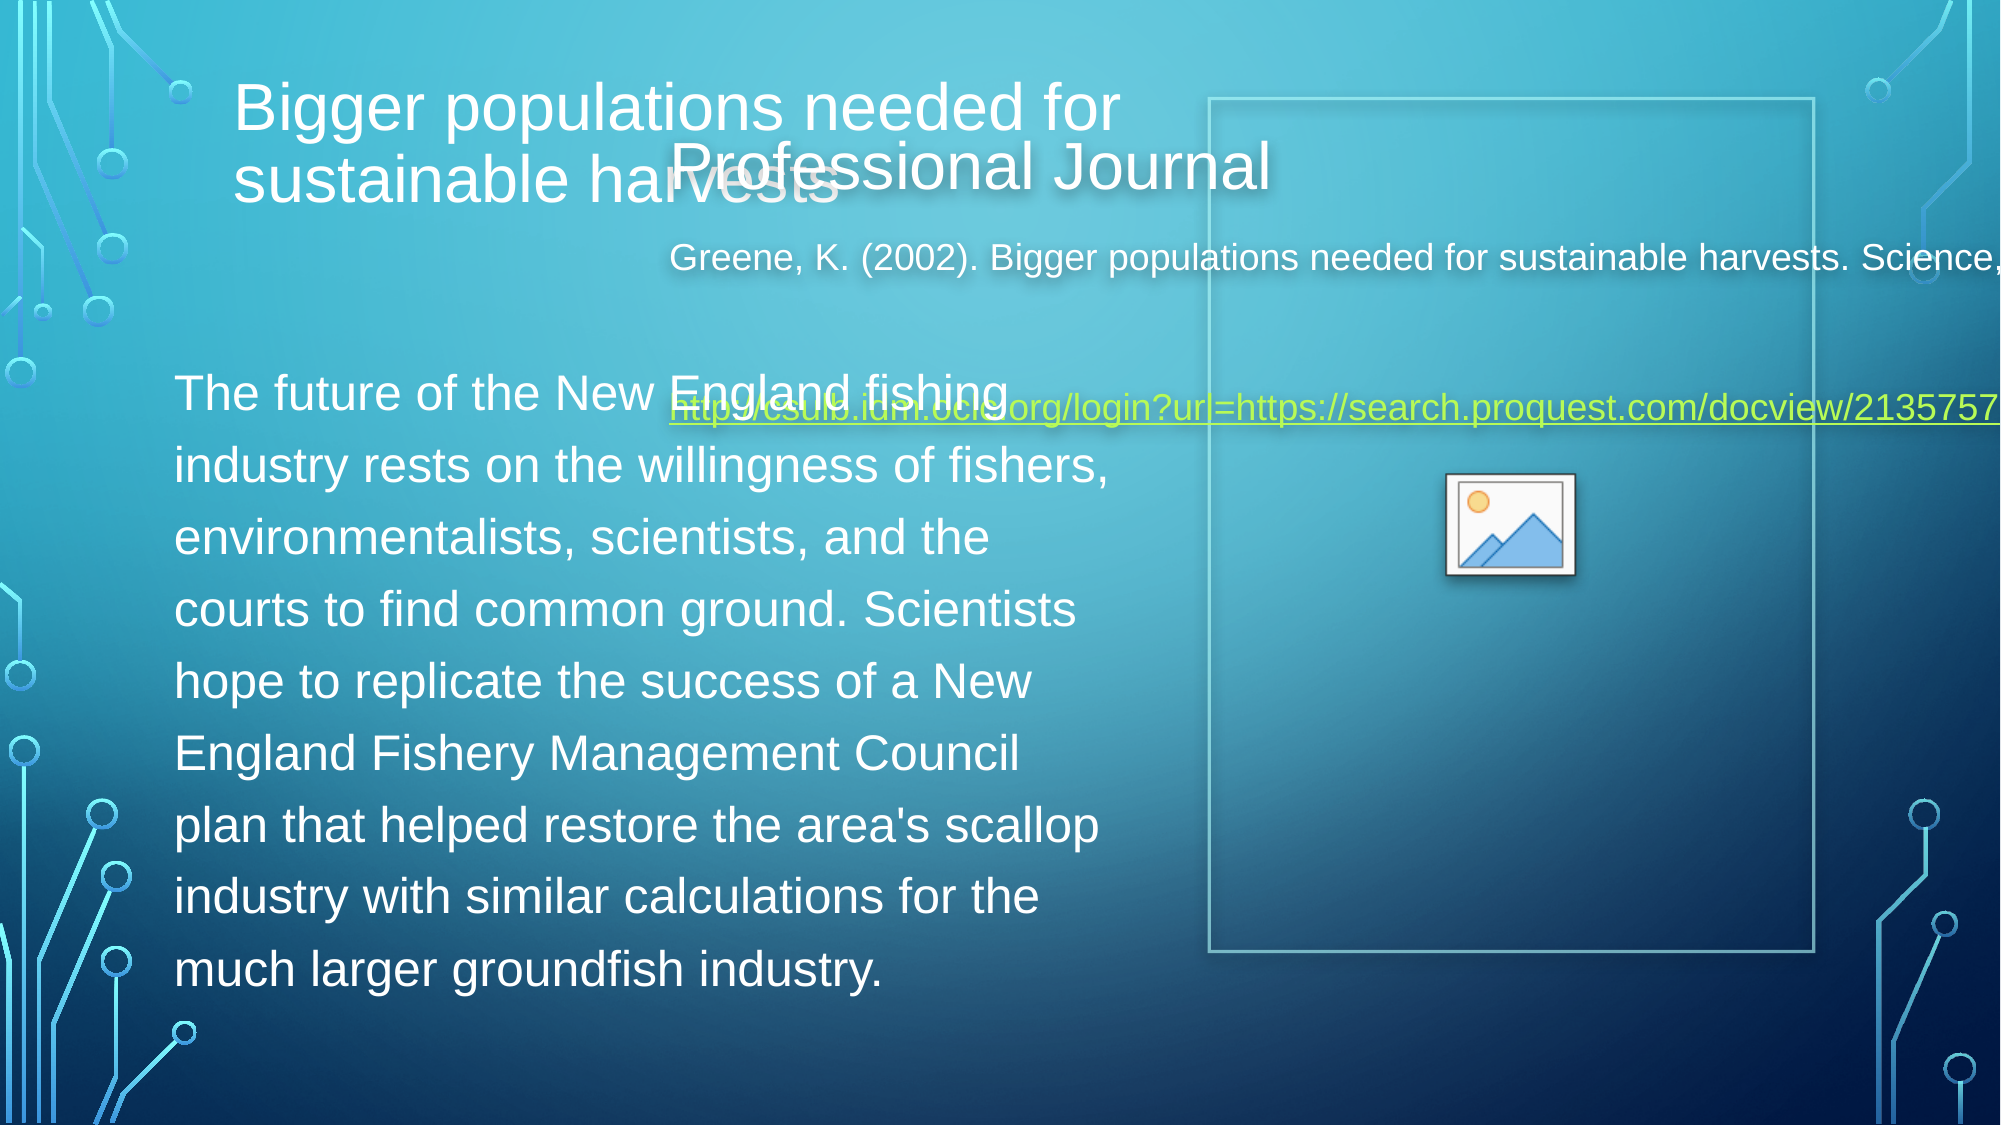

# Bigger populations needed for sustainable harvests
Professional Journal
Greene, K. (2002). Bigger populations needed for sustainable harvests. Science, 296(5571), 1229-30.

http://csulb.idm.oclc.org/login?url=https://search.proquest.com/docview/213575718?accountid=10351

The future of the New England fishing industry rests on the willingness of fishers, environmentalists, scientists, and the courts to find common ground. Scientists hope to replicate the success of a New England Fishery Management Council plan that helped restore the area's scallop industry with similar calculations for the much larger groundfish industry.